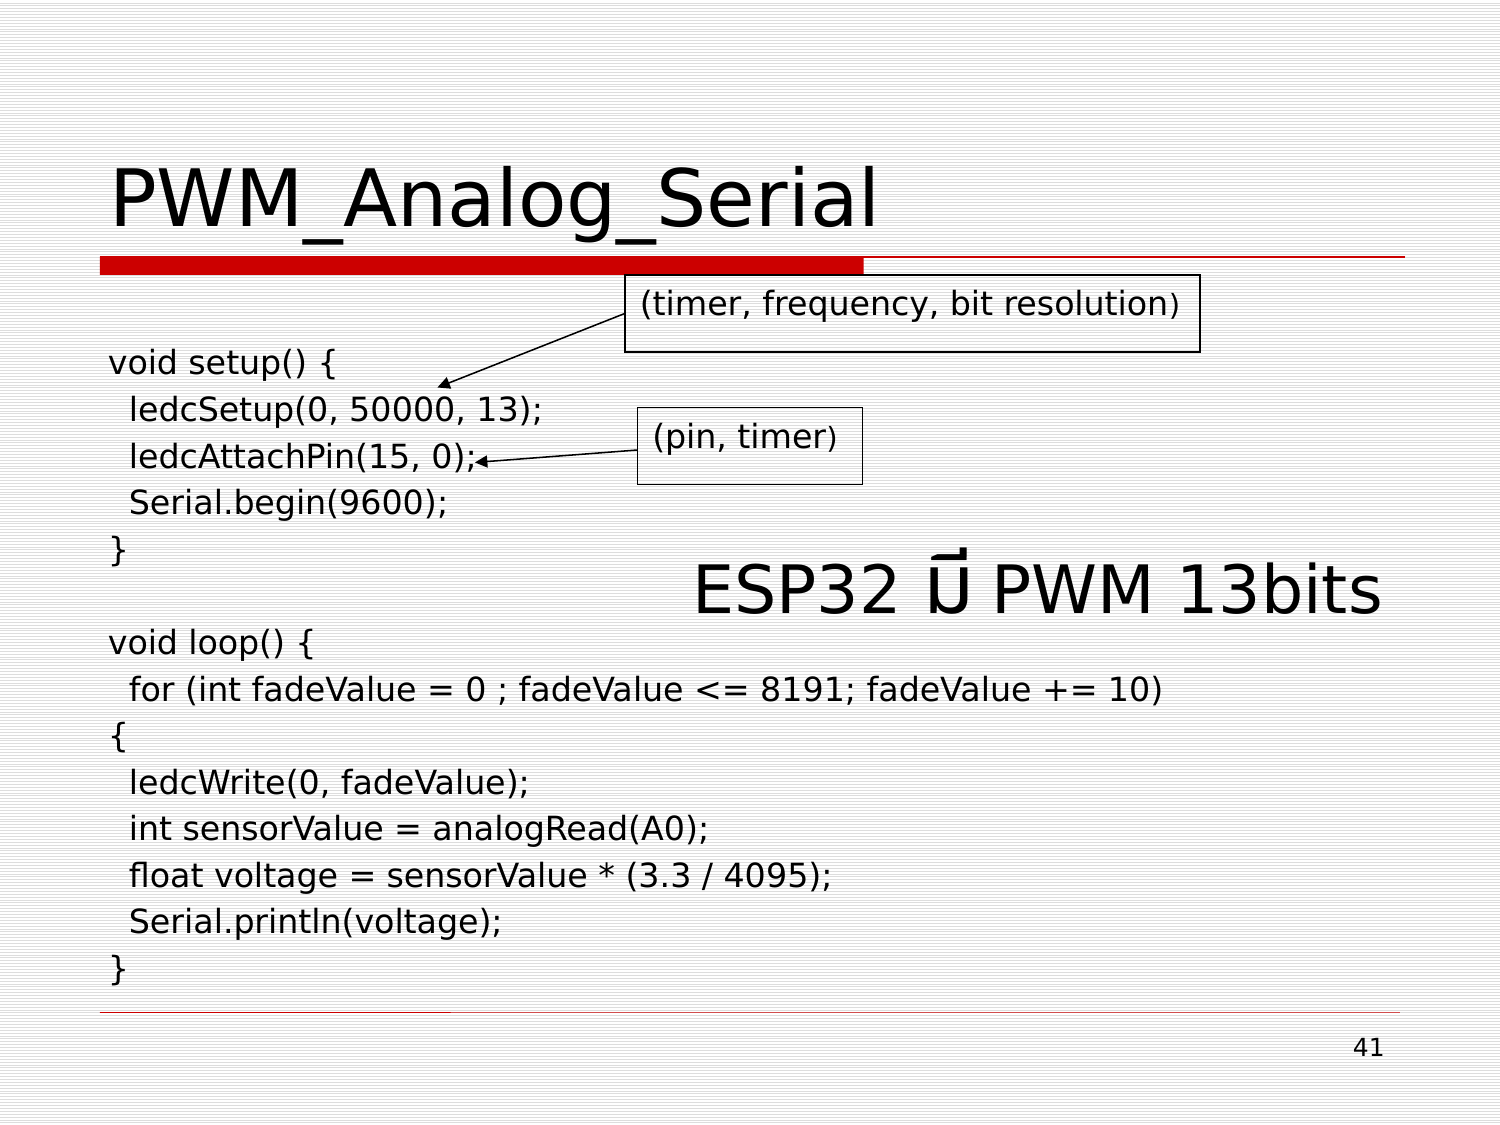

# PWM_Analog_Serial
(timer, frequency, bit resolution)

void setup() {
  ledcSetup(0, 50000, 13);
  ledcAttachPin(15, 0);
  Serial.begin(9600);
}

void loop() {
  for (int fadeValue = 0 ; fadeValue <= 8191; fadeValue += 10)
{
  ledcWrite(0, fadeValue);
  int sensorValue = analogRead(A0);
  float voltage = sensorValue * (3.3 / 4095);
  Serial.println(voltage);
}
(pin, timer)
ESP32 มี PWM 13bits
41